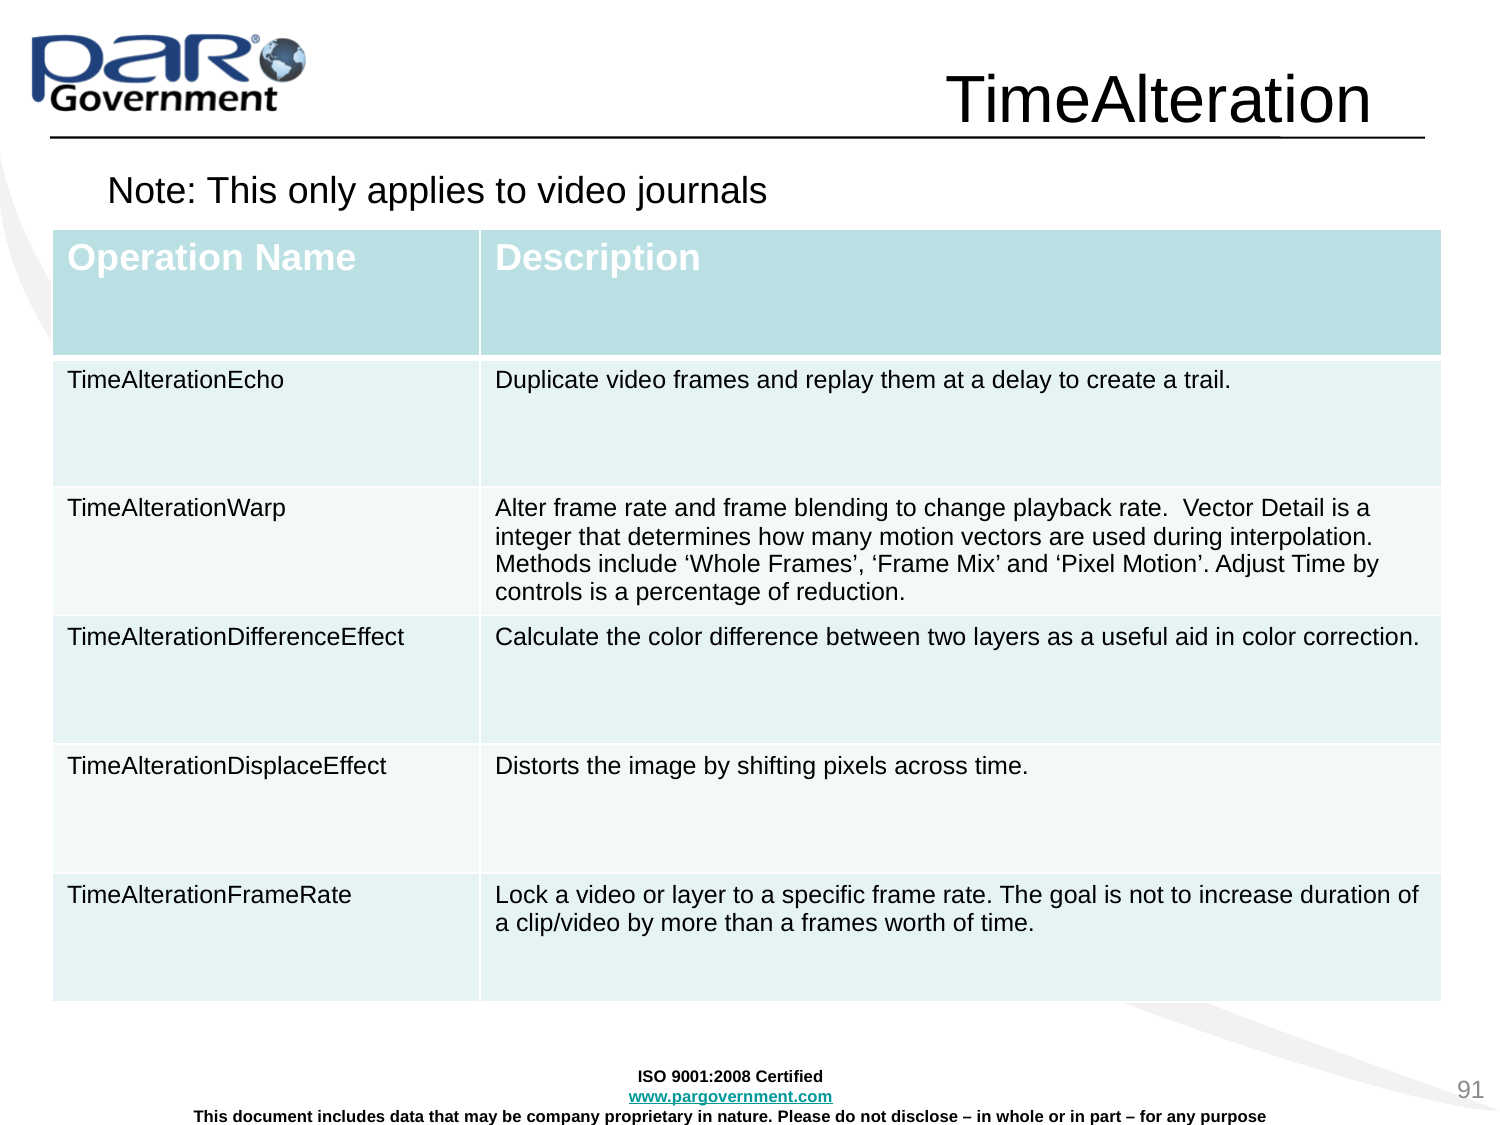

# TimeAlteration
Note: This only applies to video journals
| Operation Name | Description |
| --- | --- |
| TimeAlterationEcho | Duplicate video frames and replay them at a delay to create a trail. |
| TimeAlterationWarp | Alter frame rate and frame blending to change playback rate. Vector Detail is a integer that determines how many motion vectors are used during interpolation. Methods include ‘Whole Frames’, ‘Frame Mix’ and ‘Pixel Motion’. Adjust Time by controls is a percentage of reduction. |
| TimeAlterationDifferenceEffect | Calculate the color difference between two layers as a useful aid in color correction. |
| TimeAlterationDisplaceEffect | Distorts the image by shifting pixels across time. |
| TimeAlterationFrameRate | Lock a video or layer to a specific frame rate. The goal is not to increase duration of a clip/video by more than a frames worth of time. |
91